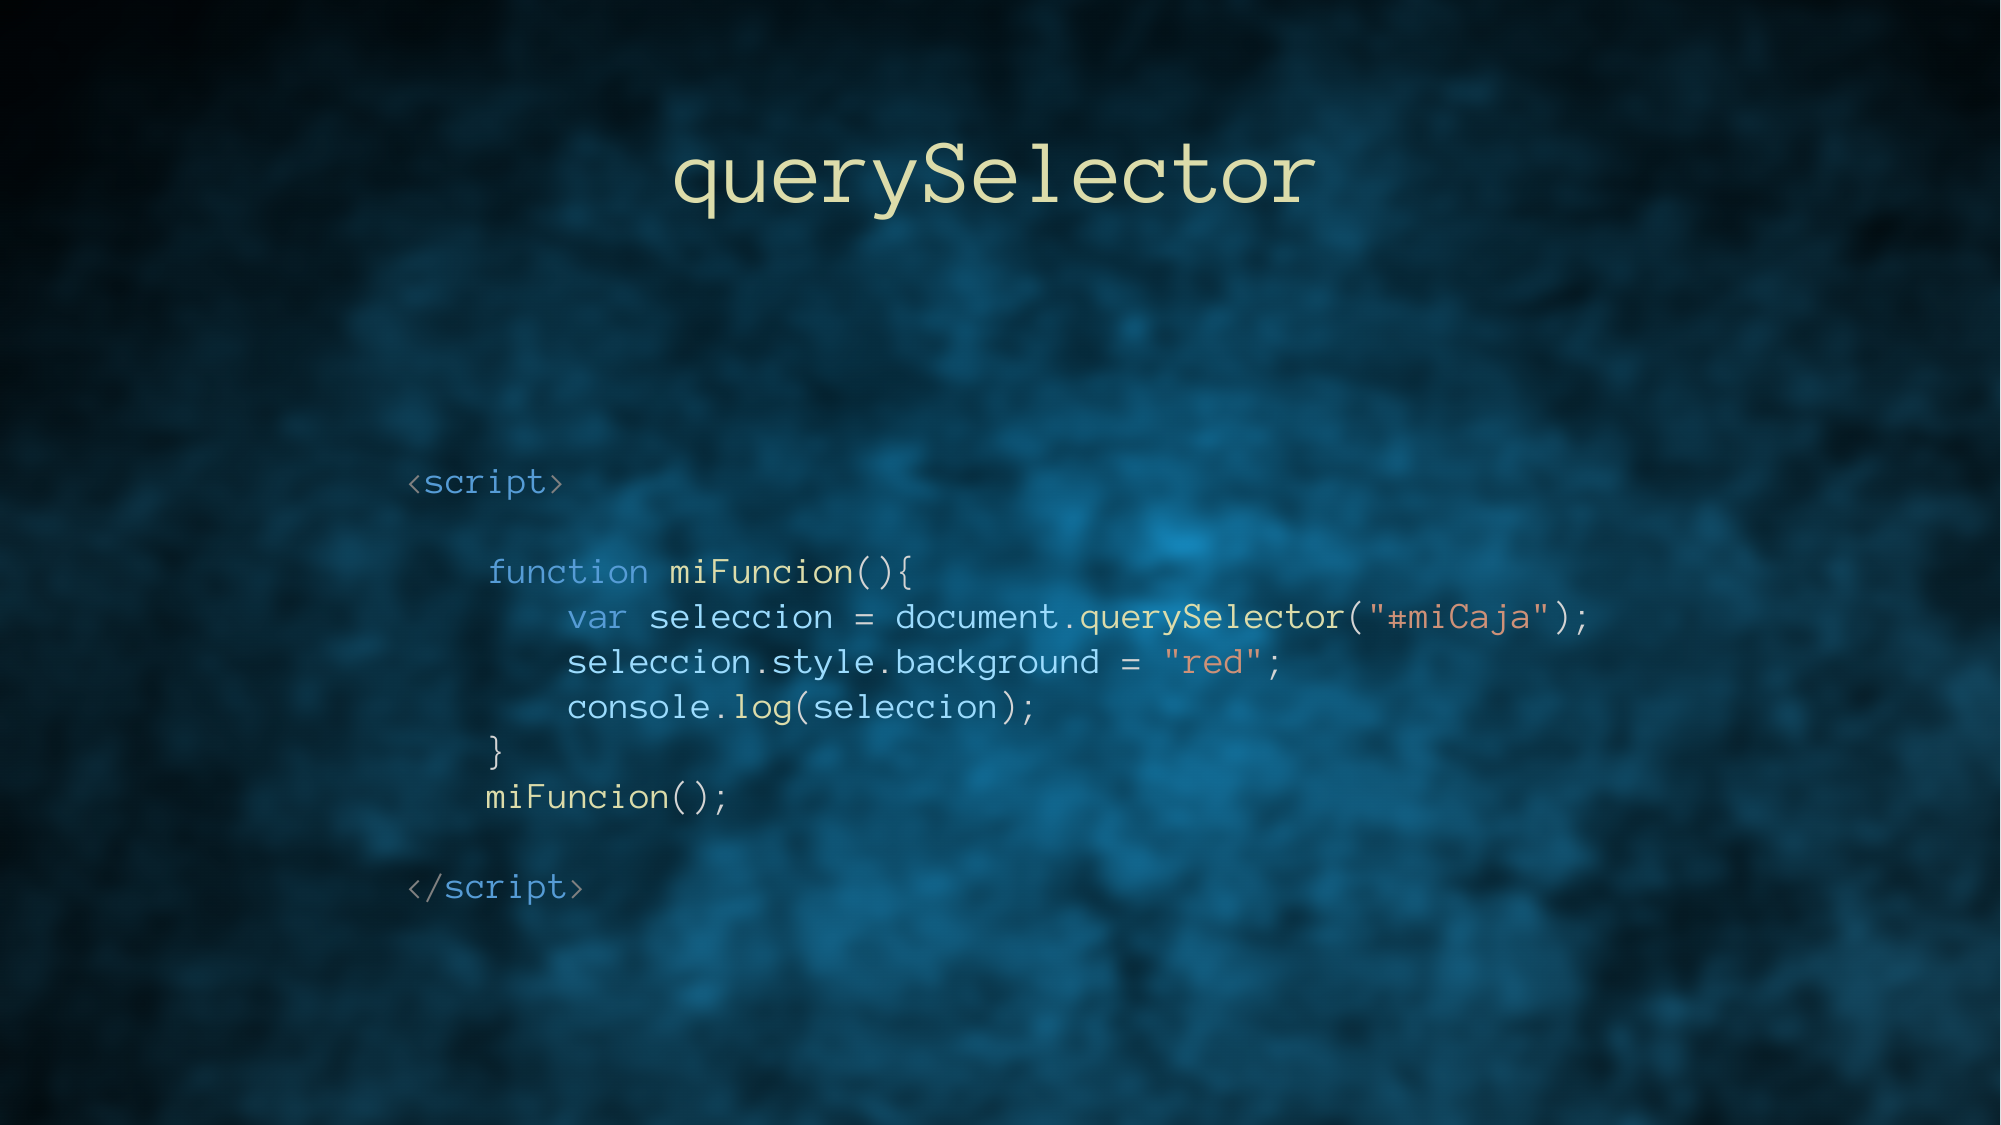

# querySelector
    <script>
        function miFuncion(){
            var seleccion = document.querySelector("#miCaja");
            seleccion.style.background = "red";
            console.log(seleccion);
        }
        miFuncion();

    </script>